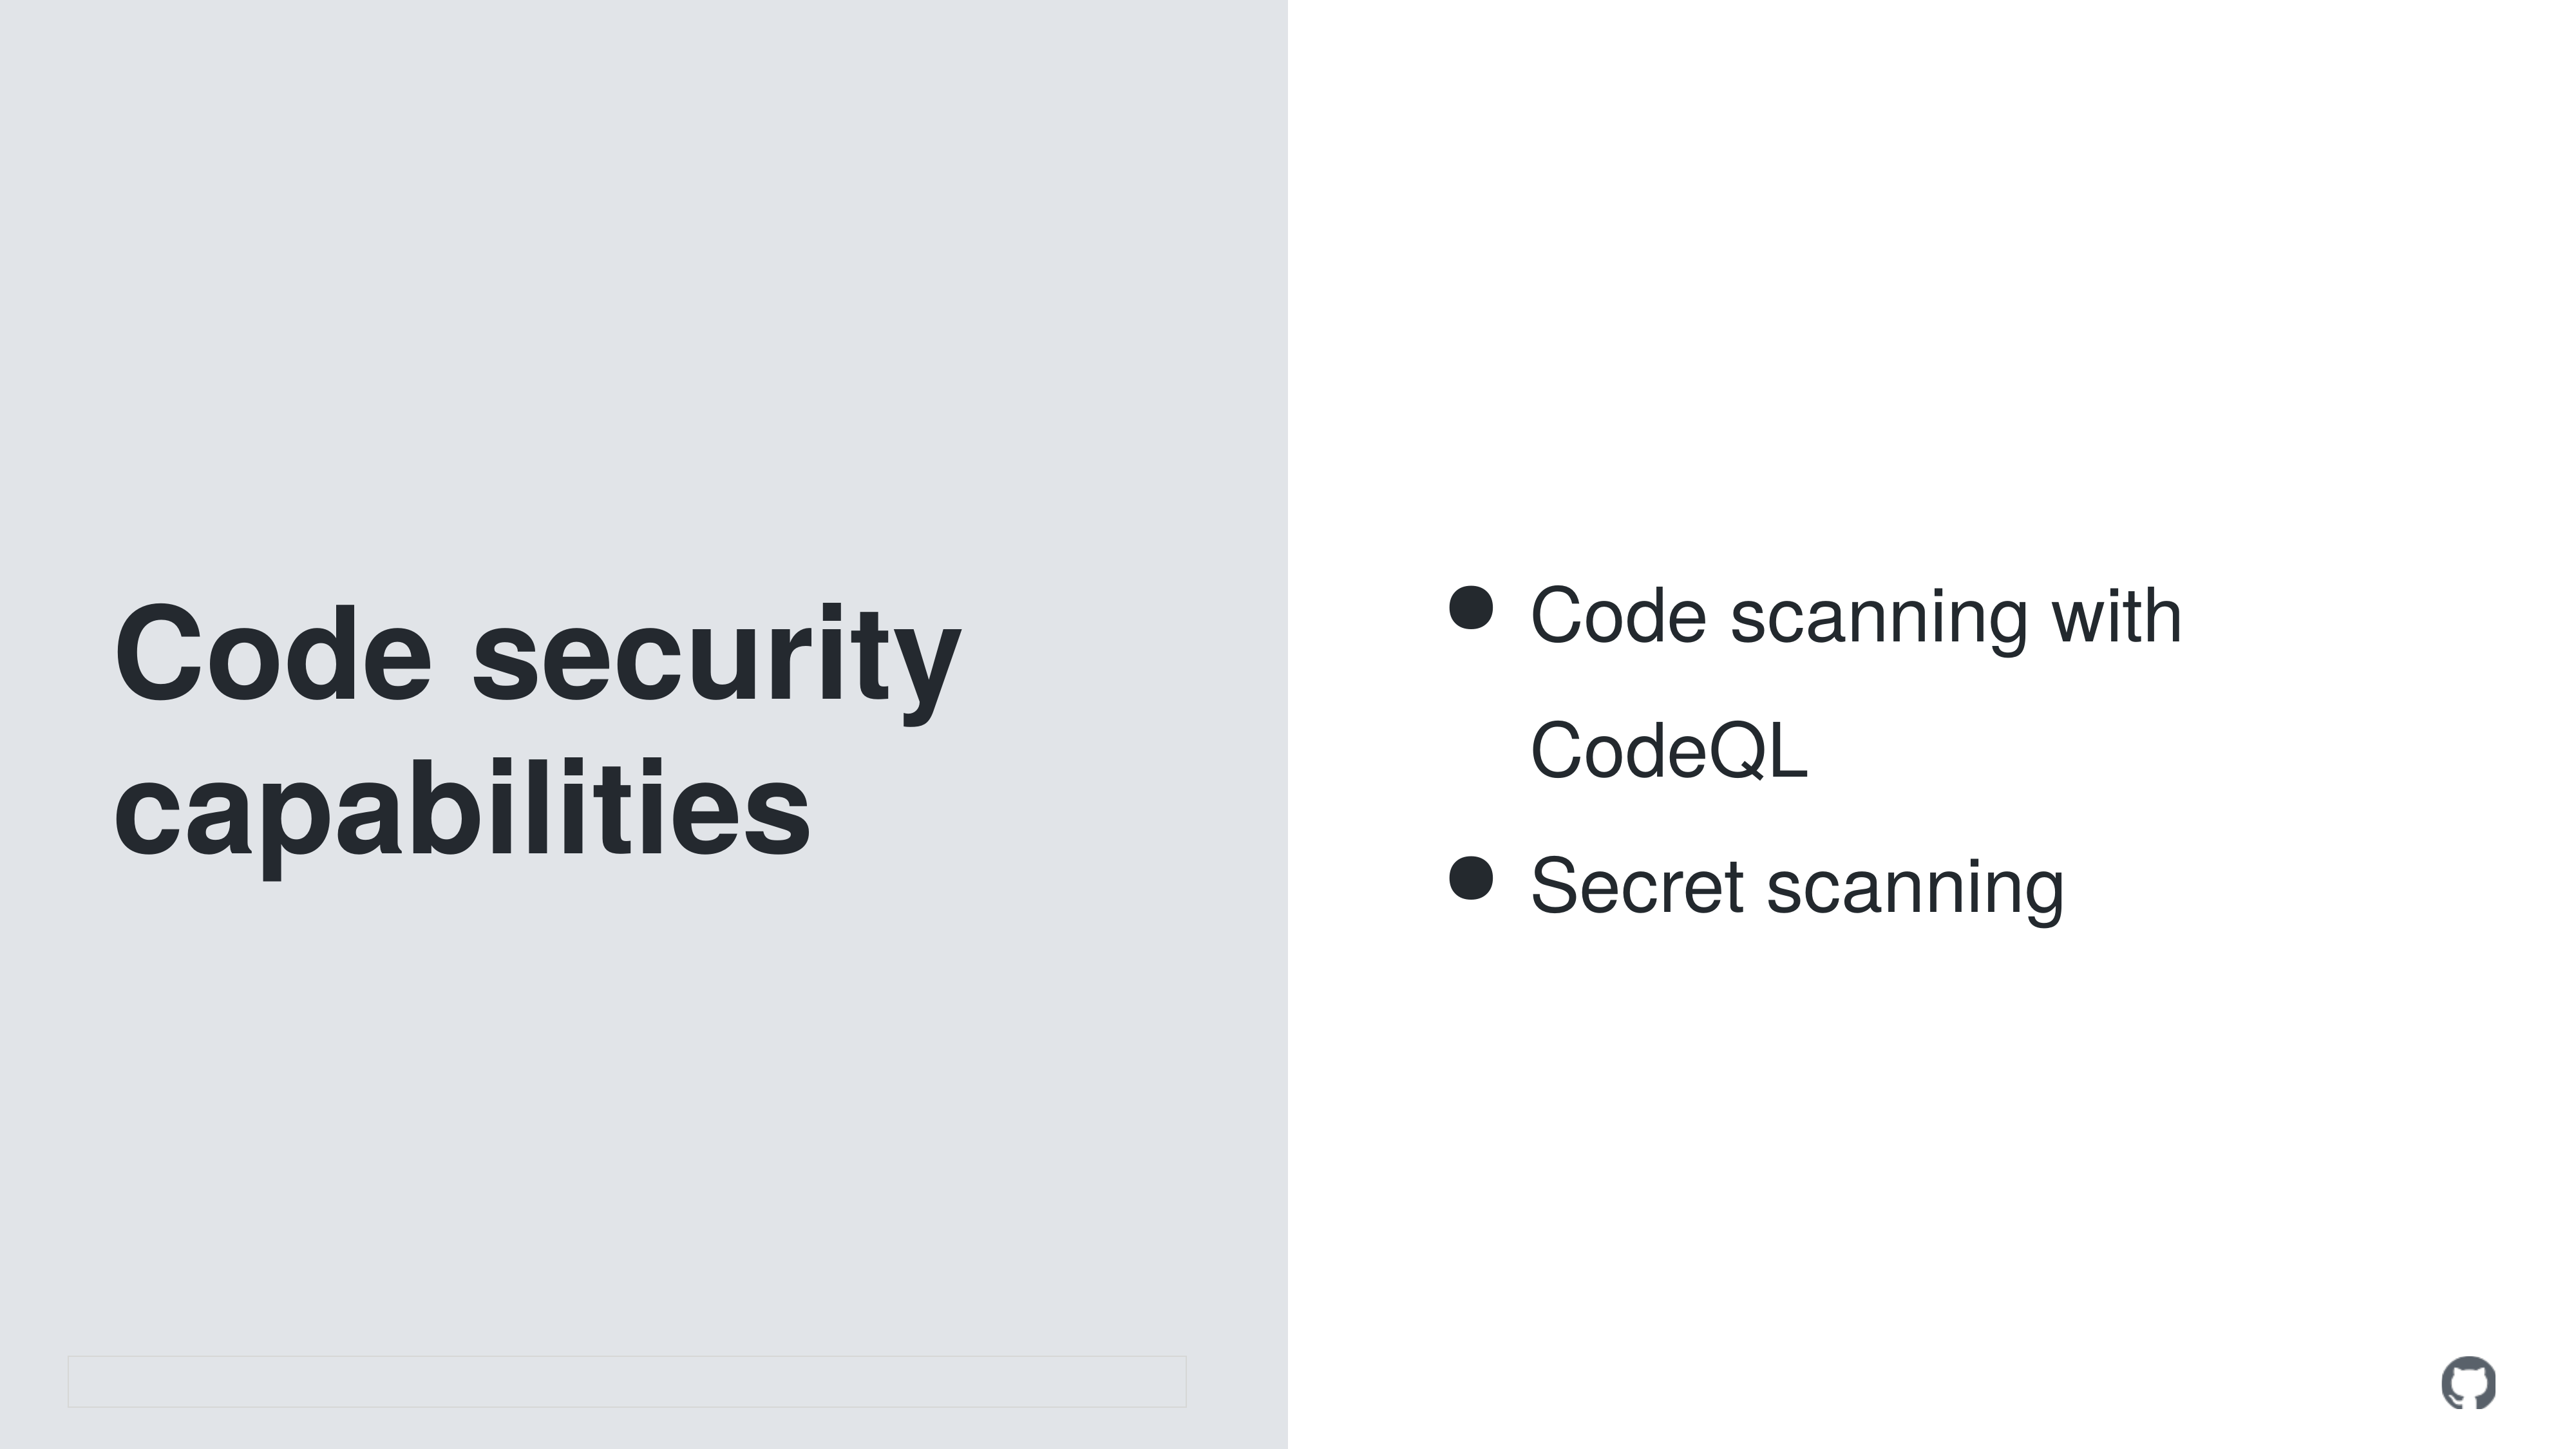

# Code security capabilities
Code scanning with CodeQL
Secret scanning